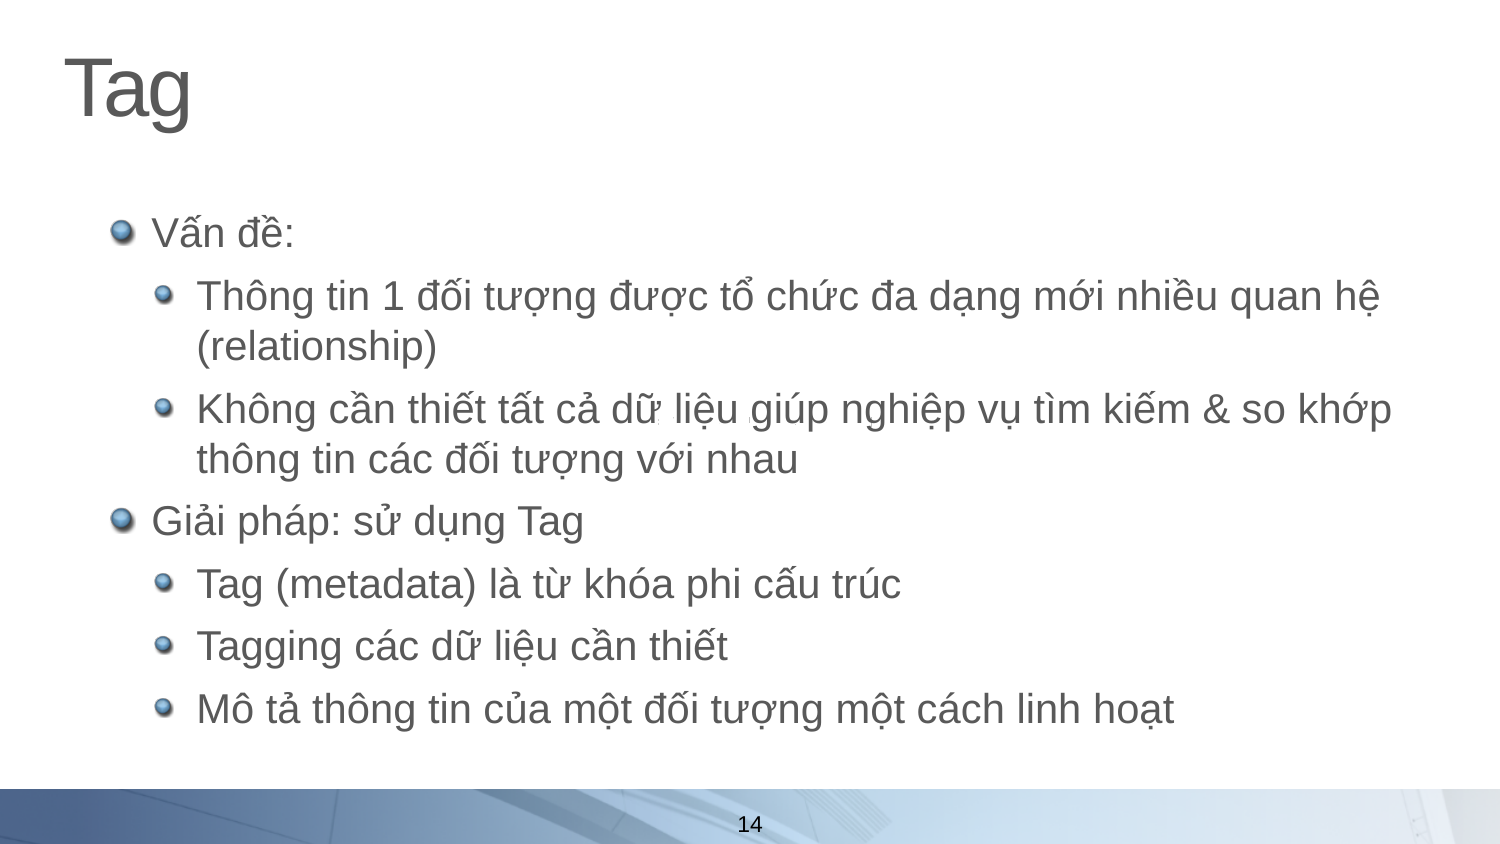

# Tag

Vấn đề:
Thông tin 1 đối tượng được tổ chức đa dạng mới nhiều quan hệ (relationship)
Không cần thiết tất cả dữ liệu giúp nghiệp vụ tìm kiếm & so khớp thông tin các đối tượng với nhau
Giải pháp: sử dụng Tag
Tag (metadata) là từ khóa phi cấu trúc
Tagging các dữ liệu cần thiết
Mô tả thông tin của một đối tượng một cách linh hoạt